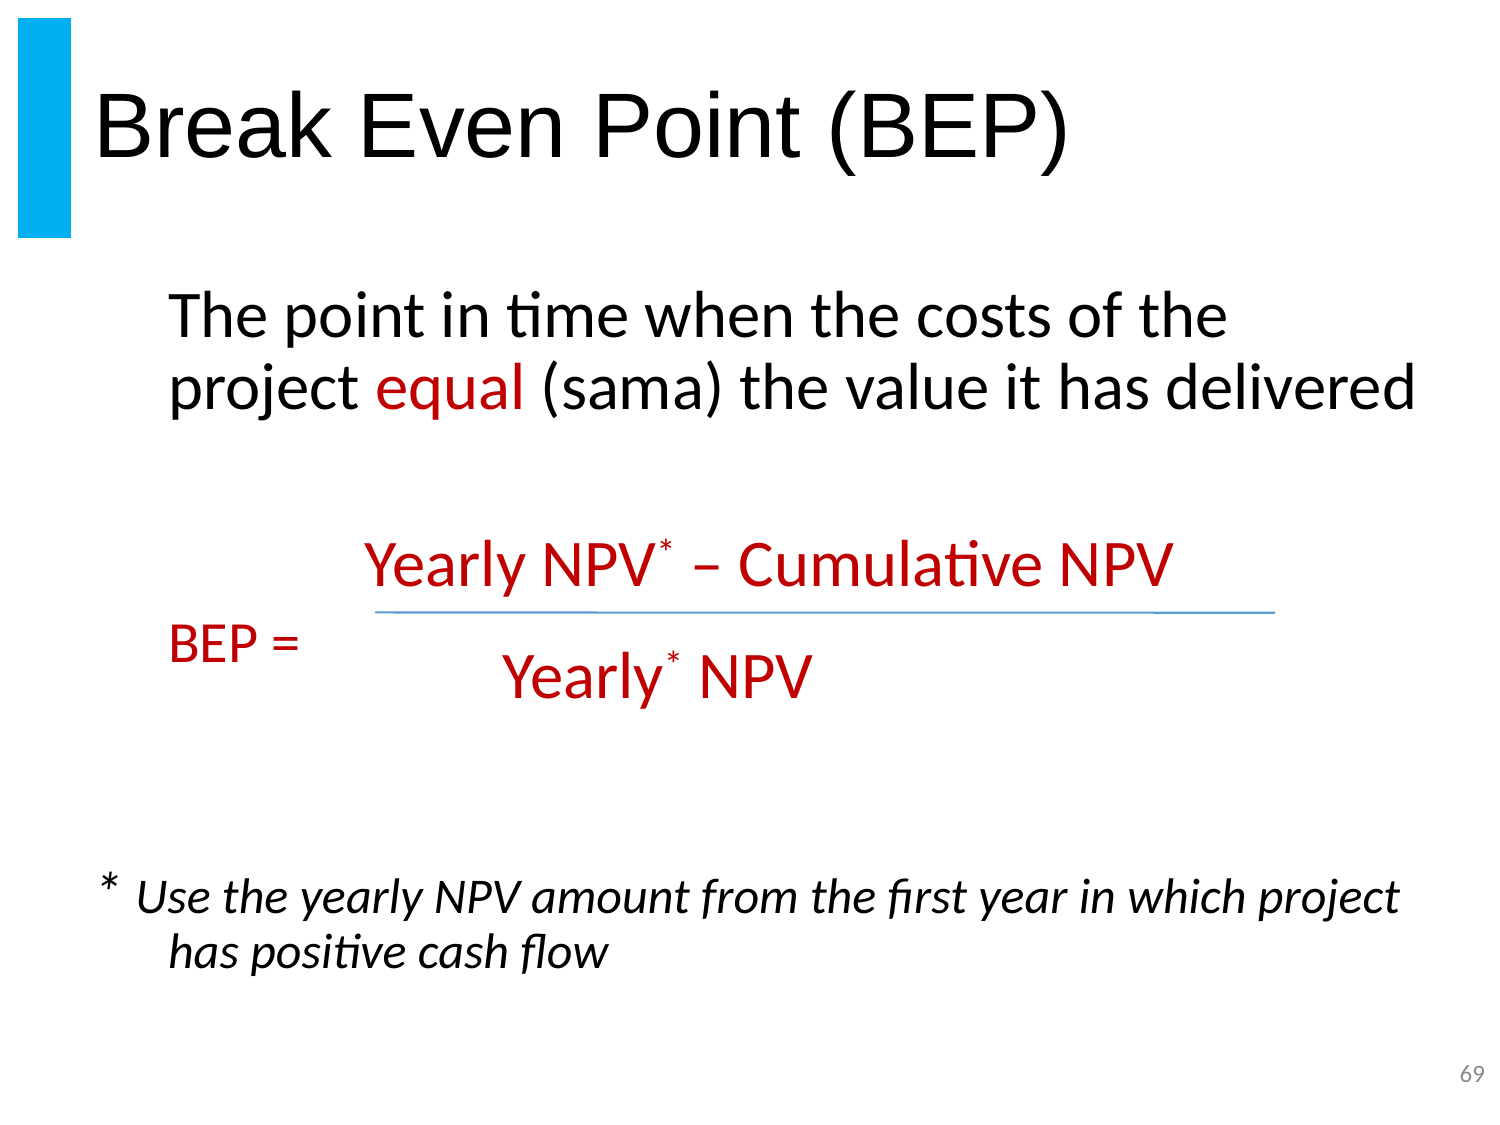

# Break Even Point (BEP)
	The point in time when the costs of the project equal (sama) the value it has delivered

	BEP =

* Use the yearly NPV amount from the first year in which project has positive cash flow
Yearly NPV* – Cumulative NPV
Yearly* NPV
69